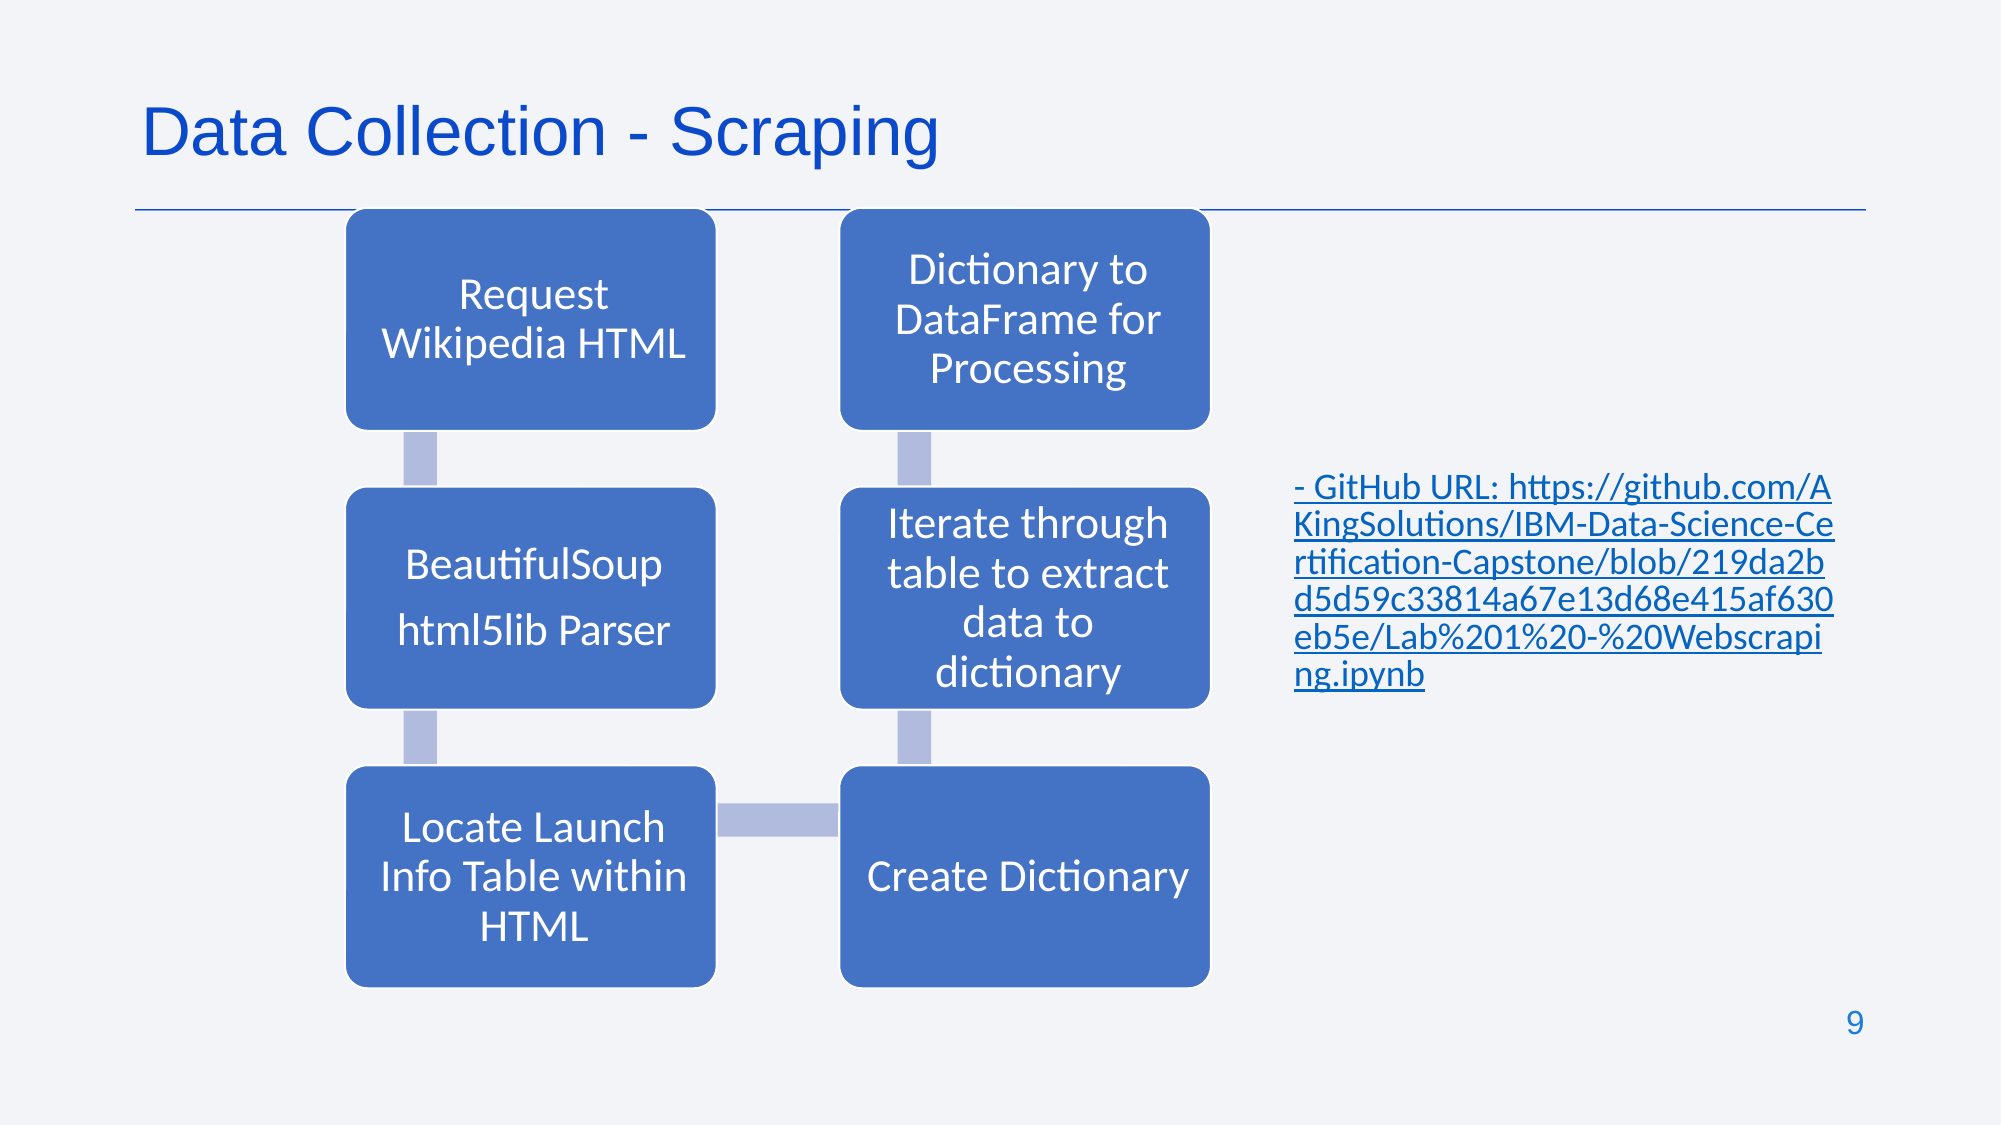

Data Collection - Scraping
Request Wikipedia HTML
BeautifulSoup
html5lib Parser
Locate Launch Info Table within HTML
Create Dictionary
Iterate through table to extract data to dictionary
Dictionary to DataFrame for Processing
- GitHub URL: https://github.com/AKingSolutions/IBM-Data-Science-Certification-Capstone/blob/219da2bd5d59c33814a67e13d68e415af630eb5e/Lab%201%20-%20Webscraping.ipynb
9